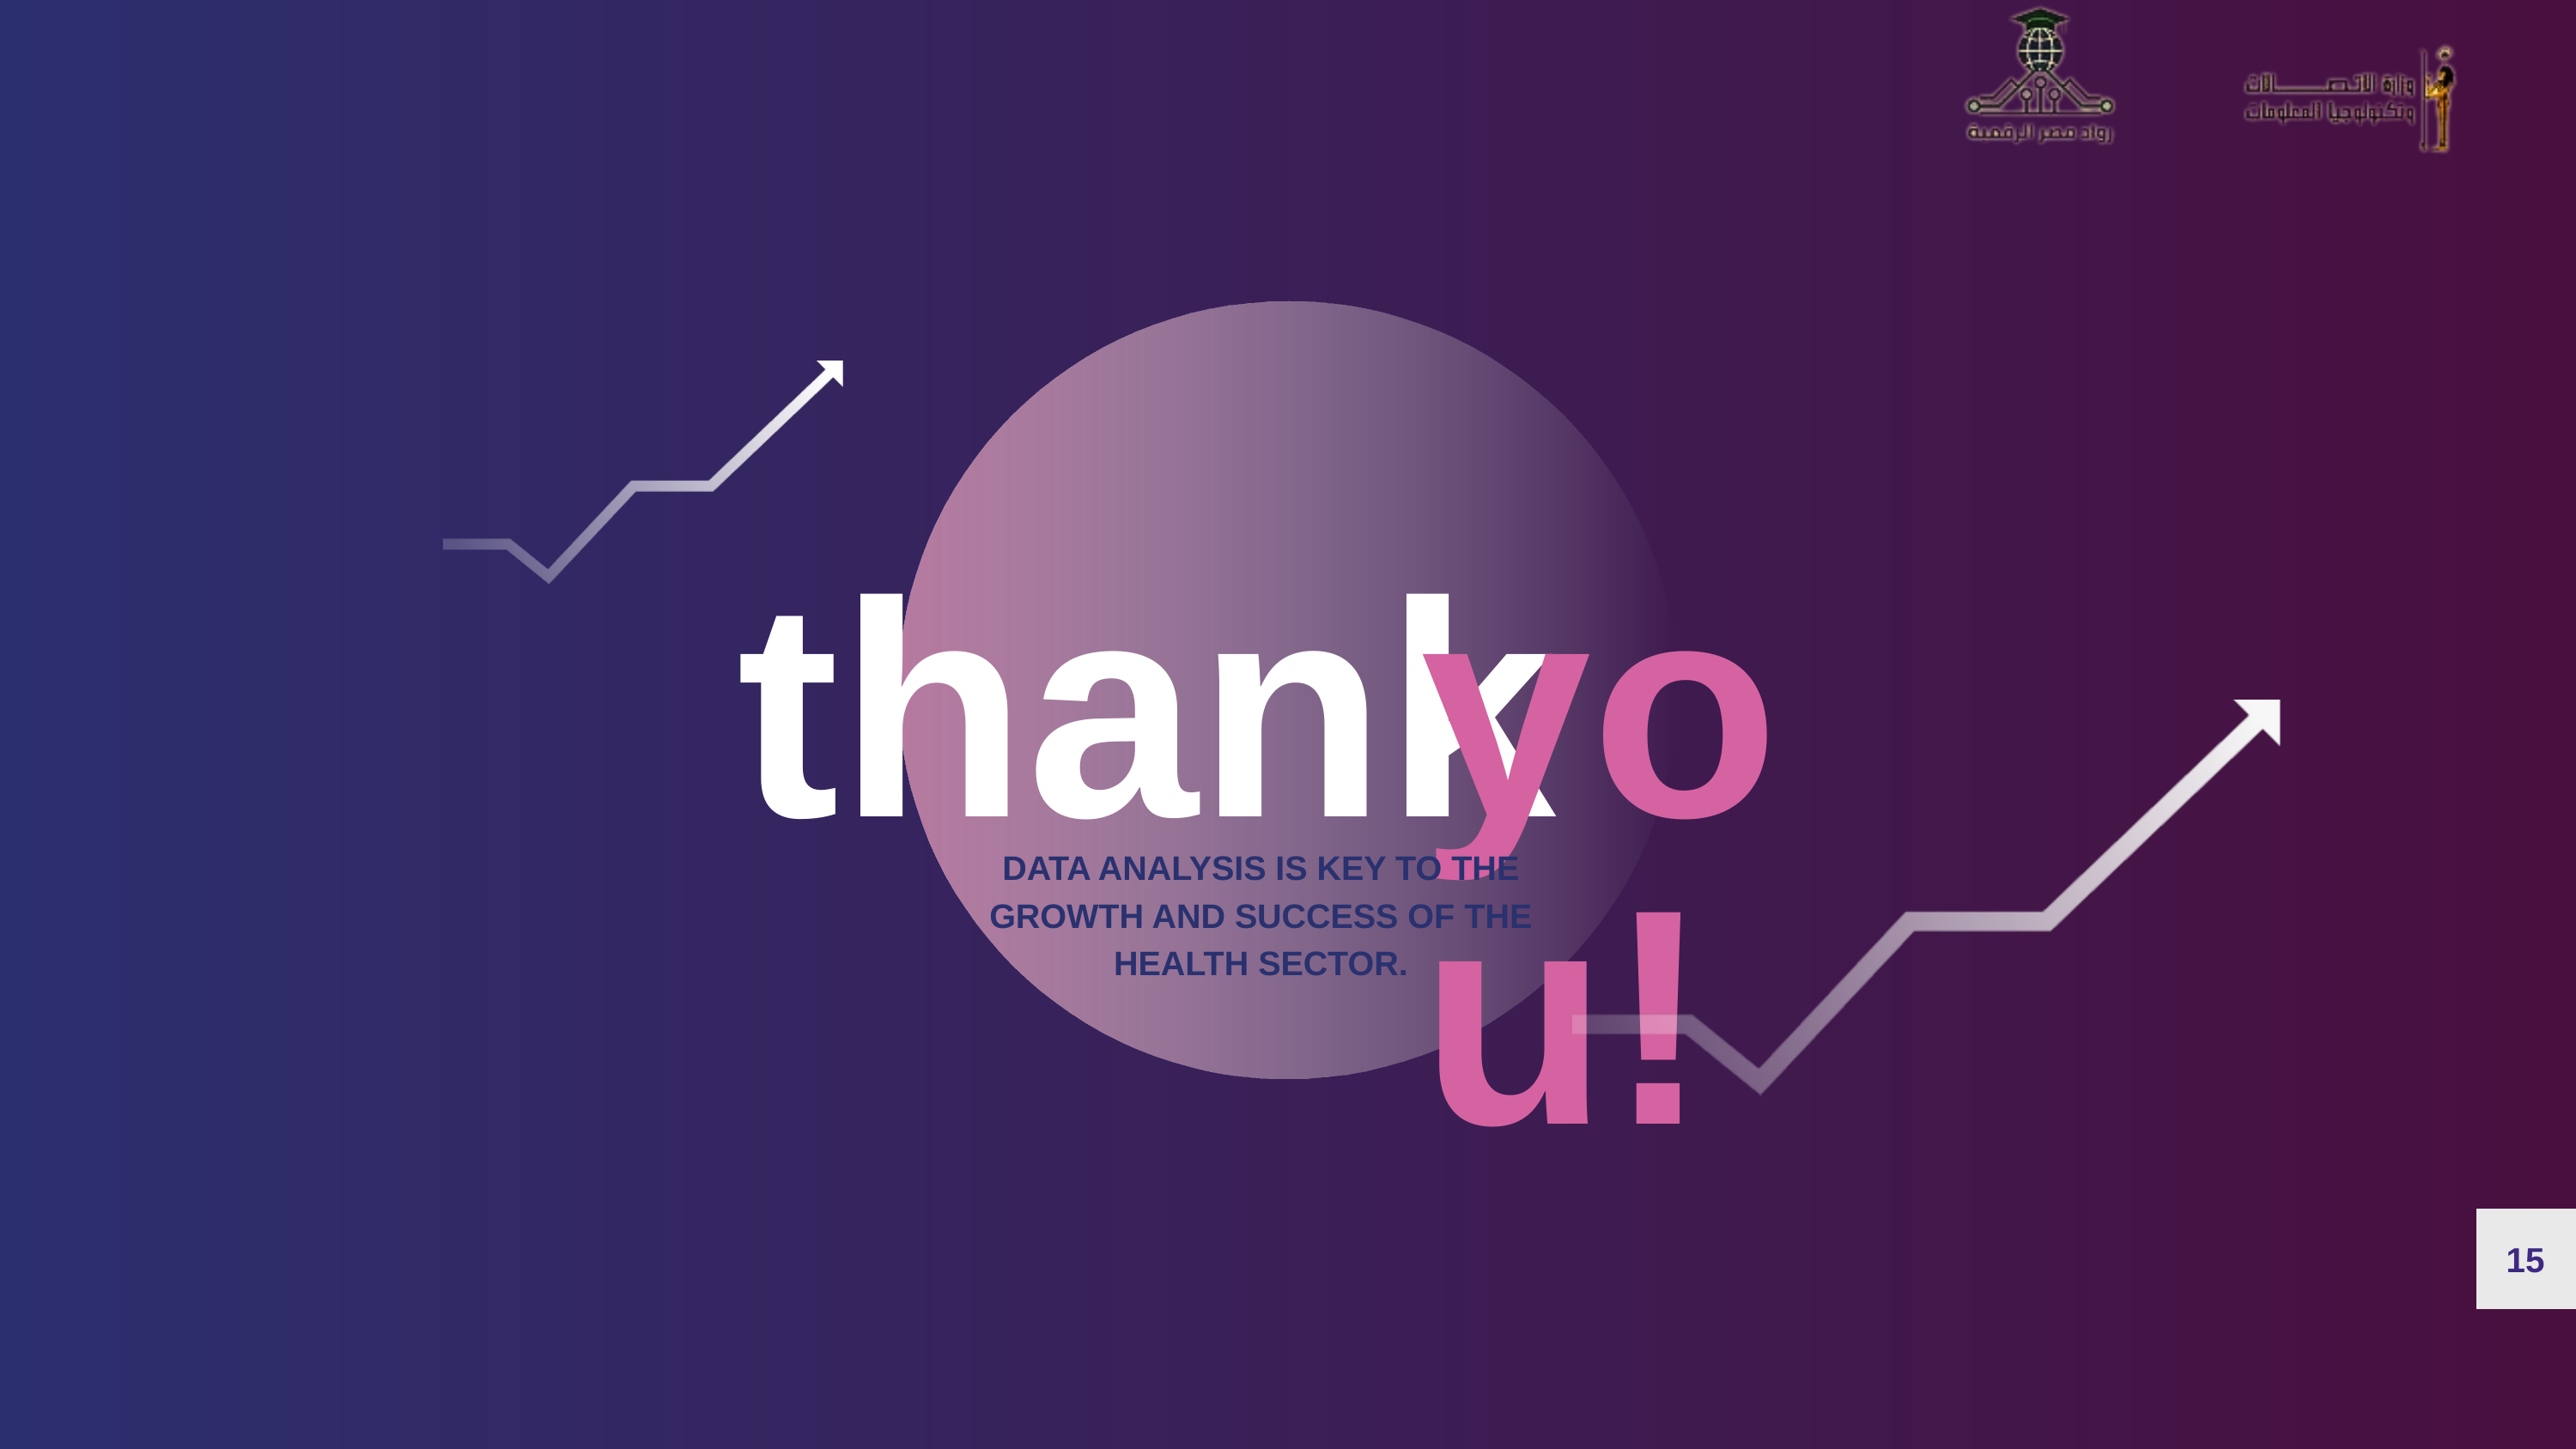

you!
thank

DATA ANALYSIS IS KEY TO THE GROWTH AND SUCCESS OF THE HEALTH SECTOR.

15